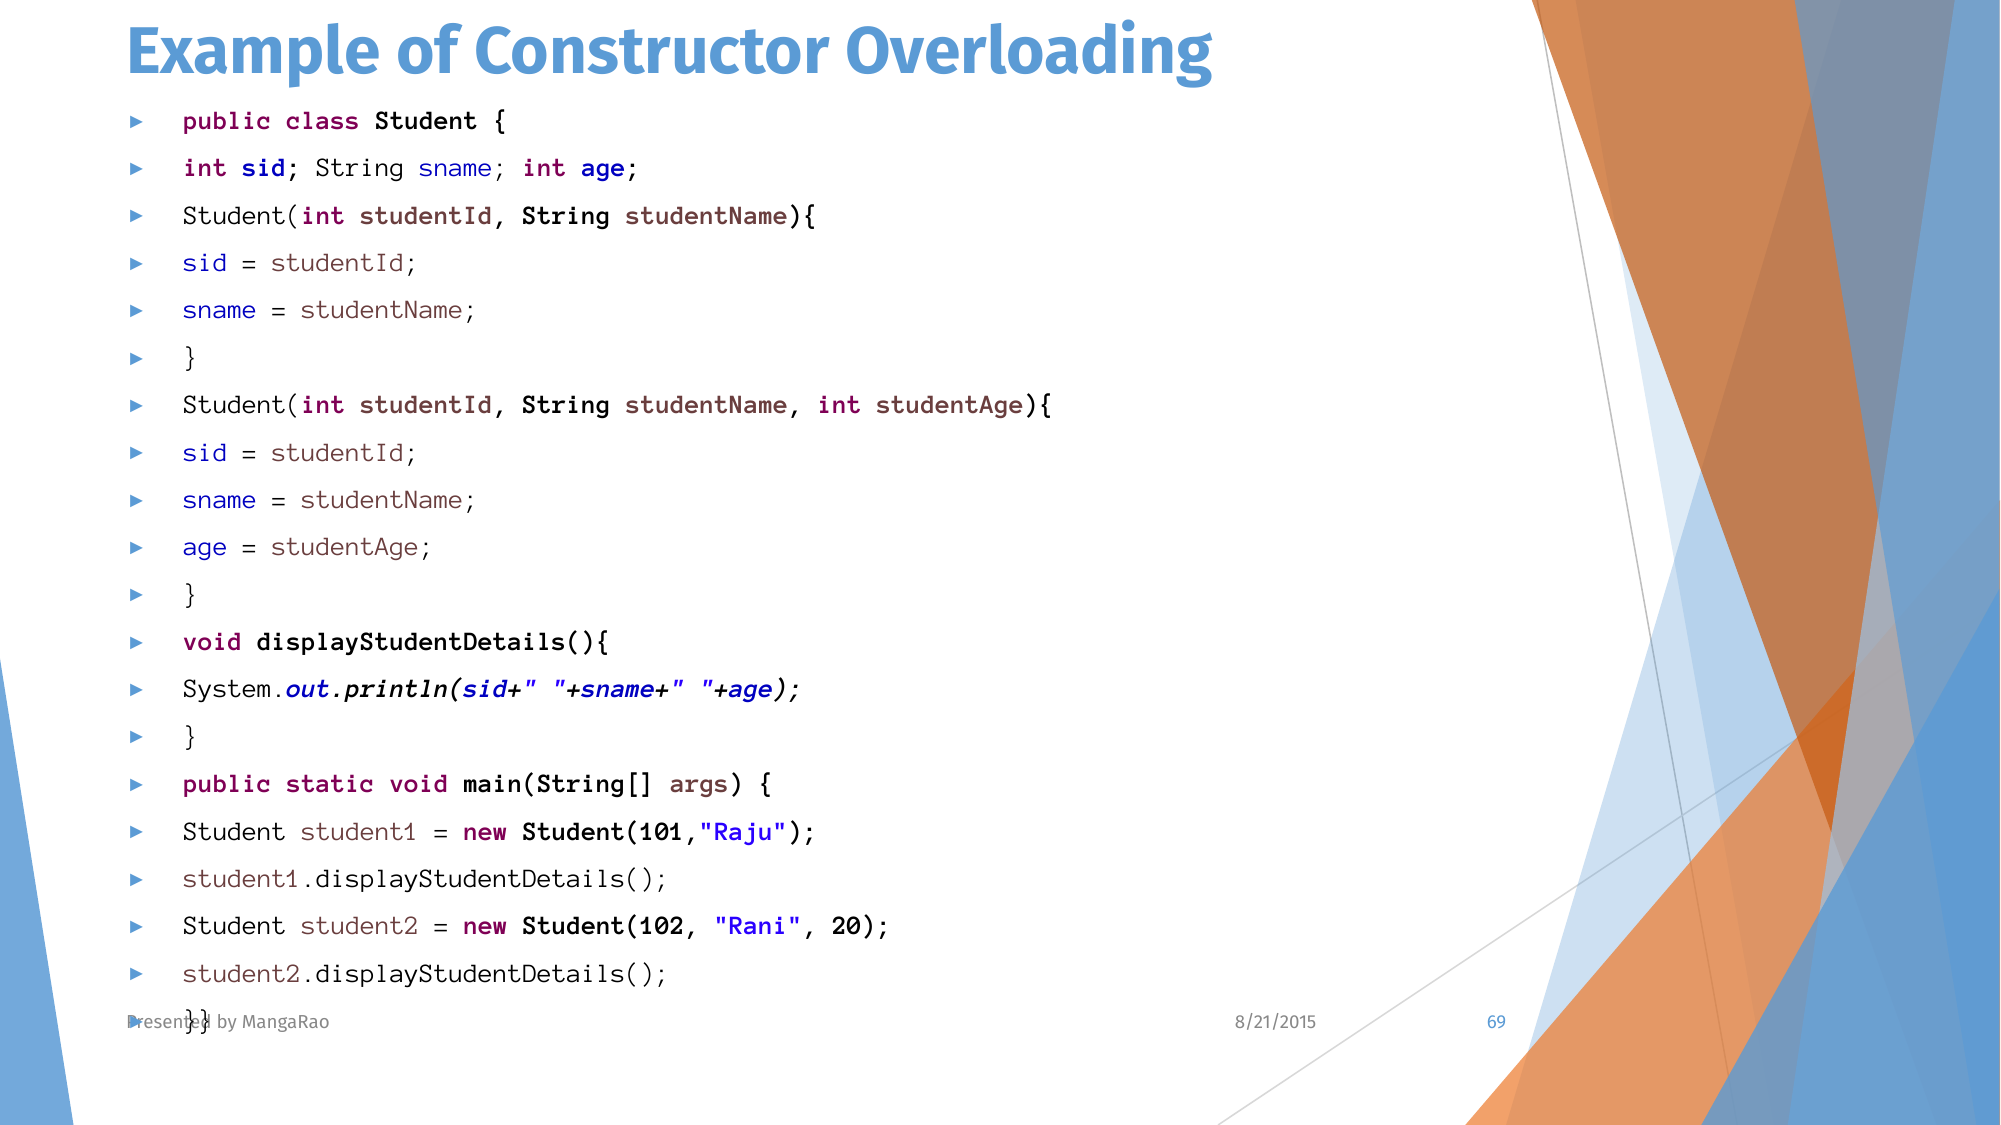

# Example of Constructor Overloading
public class Student {
int sid; String sname; int age;
Student(int studentId, String studentName){
sid = studentId;
sname = studentName;
}
Student(int studentId, String studentName, int studentAge){
sid = studentId;
sname = studentName;
age = studentAge;
}
void displayStudentDetails(){
System.out.println(sid+" "+sname+" "+age);
}
public static void main(String[] args) {
Student student1 = new Student(101,"Raju");
student1.displayStudentDetails();
Student student2 = new Student(102, "Rani", 20);
student2.displayStudentDetails();
}}

Presented by MangaRao
8/21/2015
69